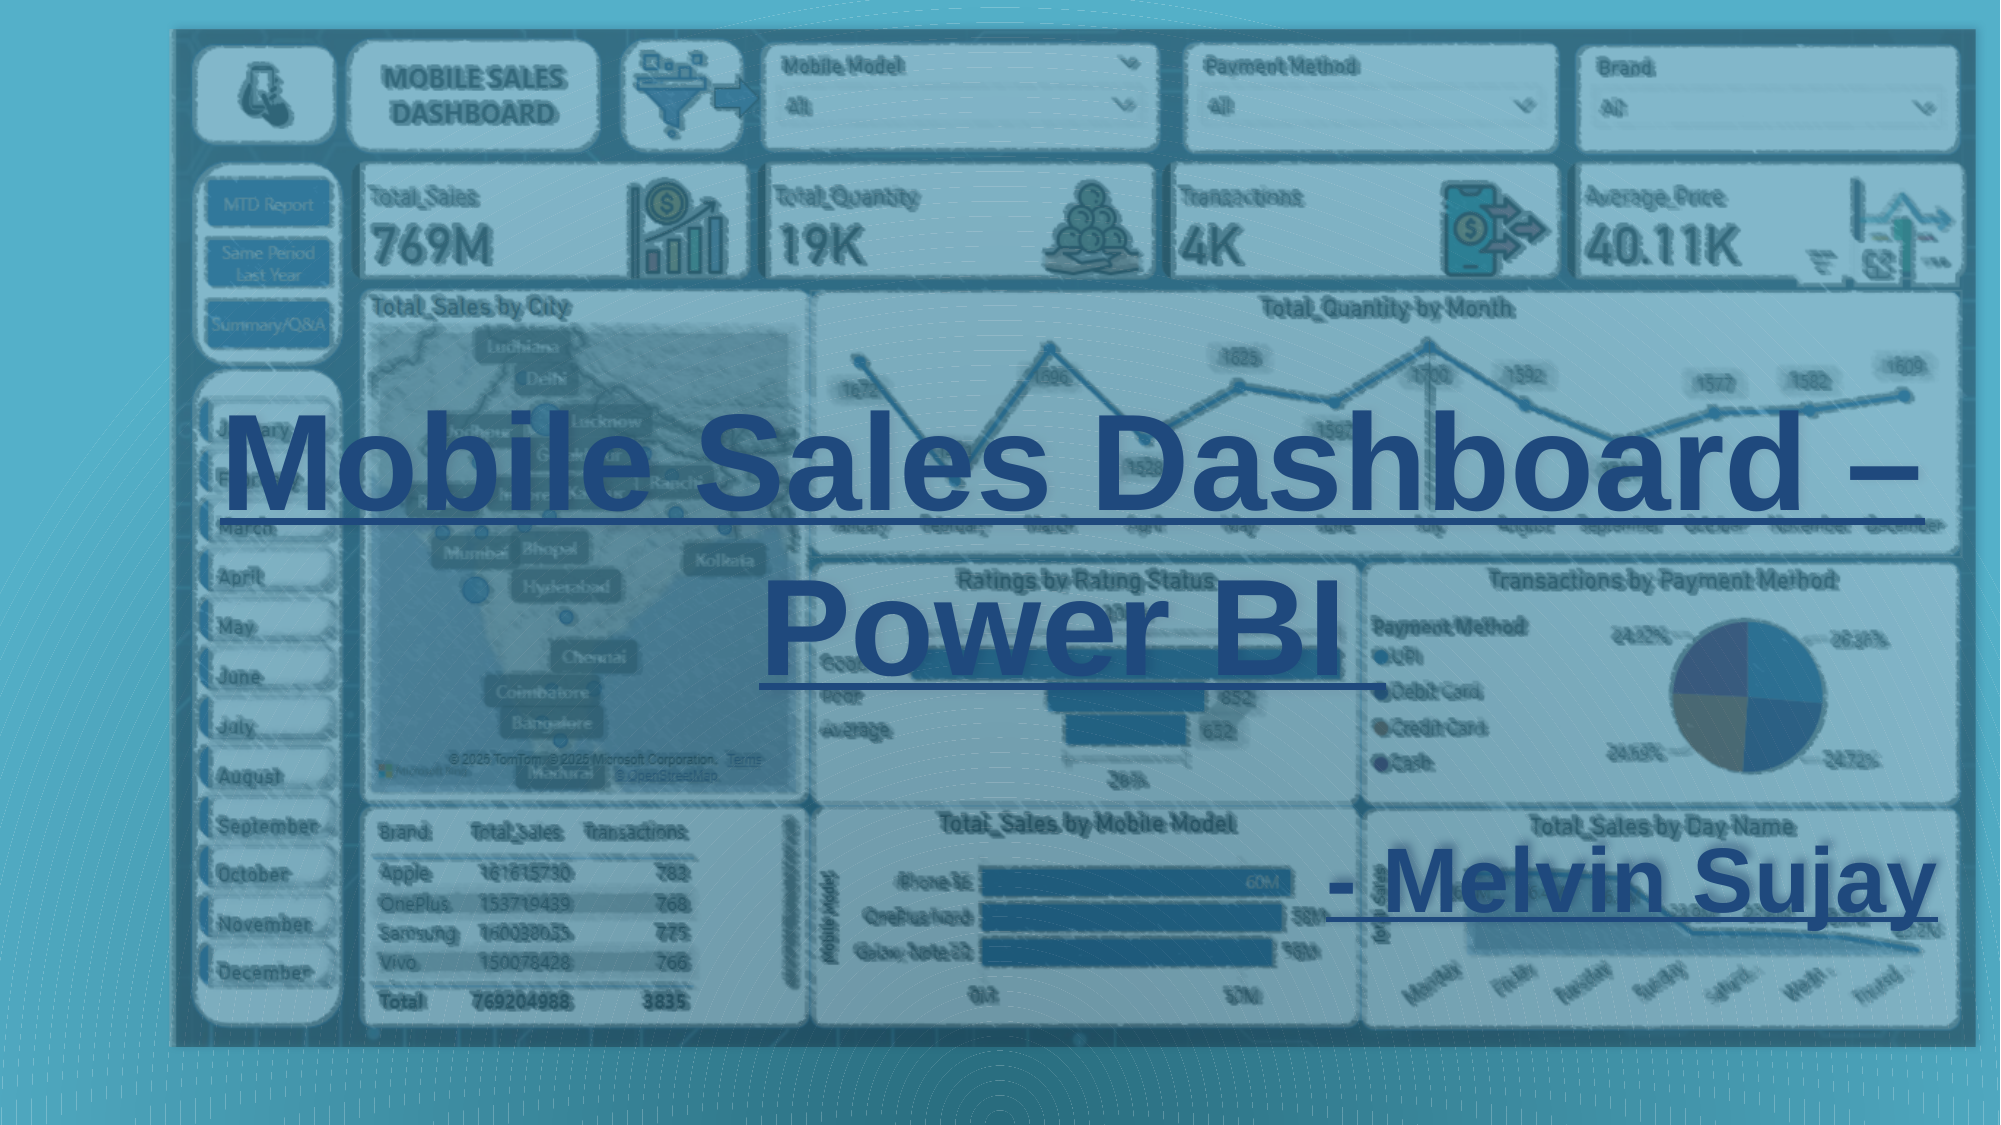

# Mobile Sales Dashboard – Power BI
- Melvin Sujay